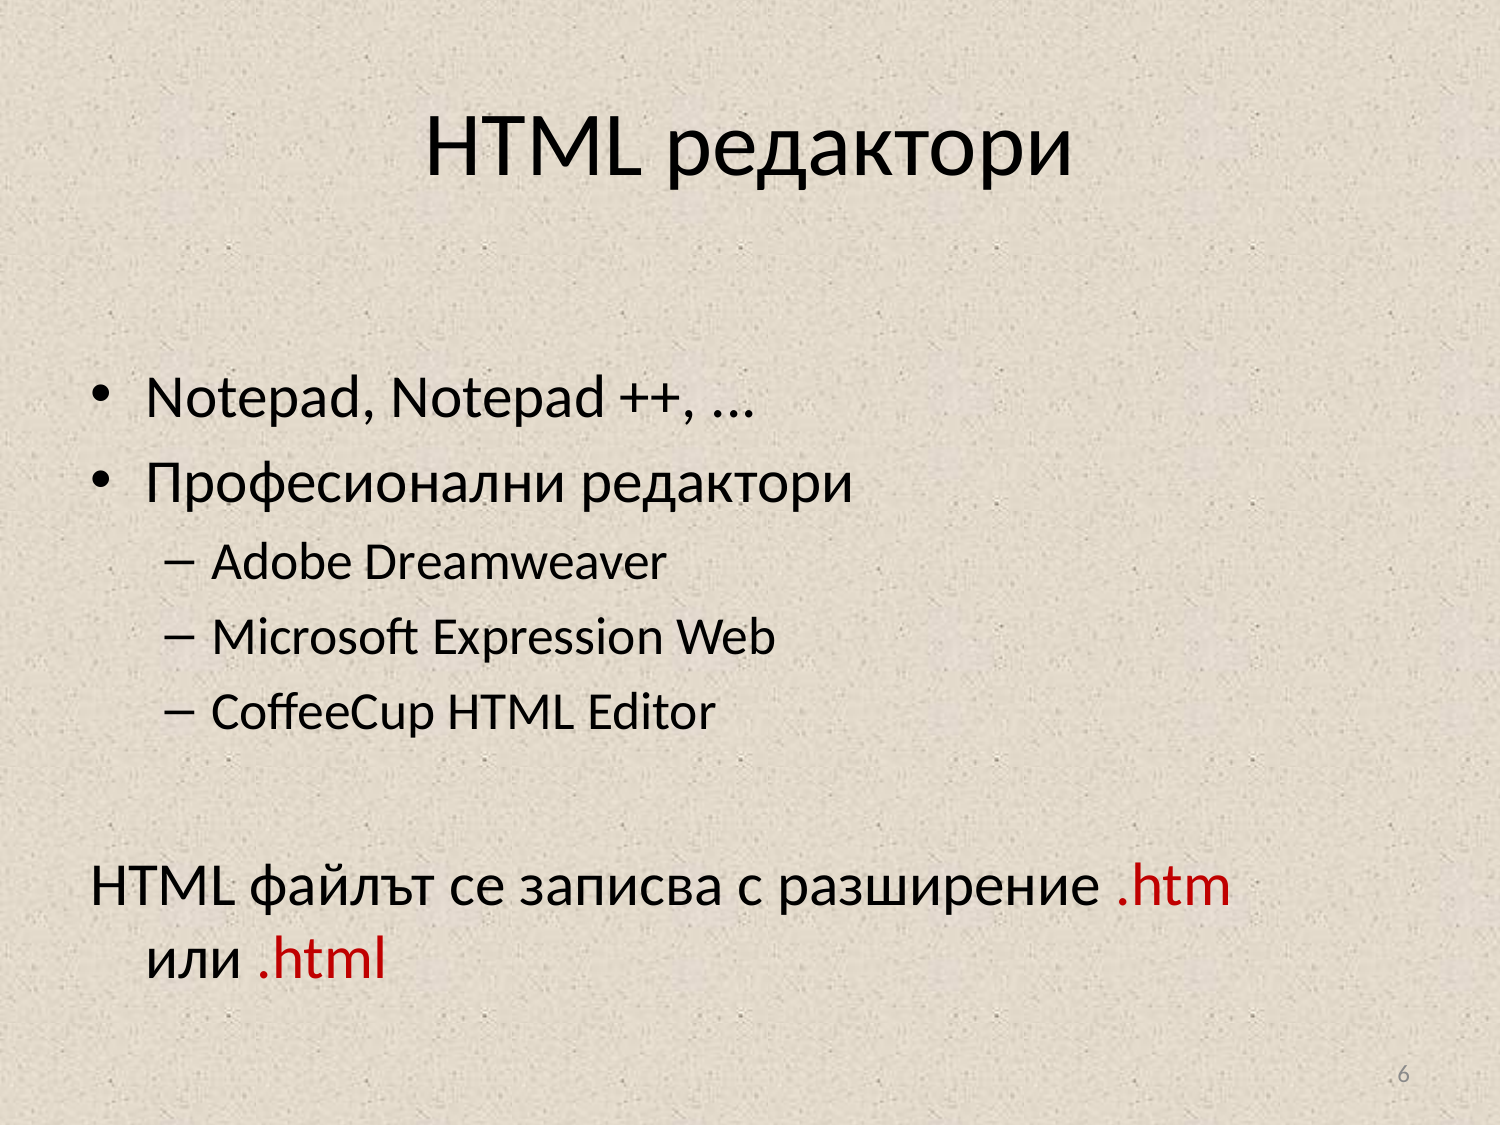

# HTML редактори

Notepad, Notepad ++, ...
Професионални редактори
Adobe Dreamweaver
Microsoft Expression Web
CoffeeCup HTML Editor

HTML файлът се записва с разширение .htm или .html
6